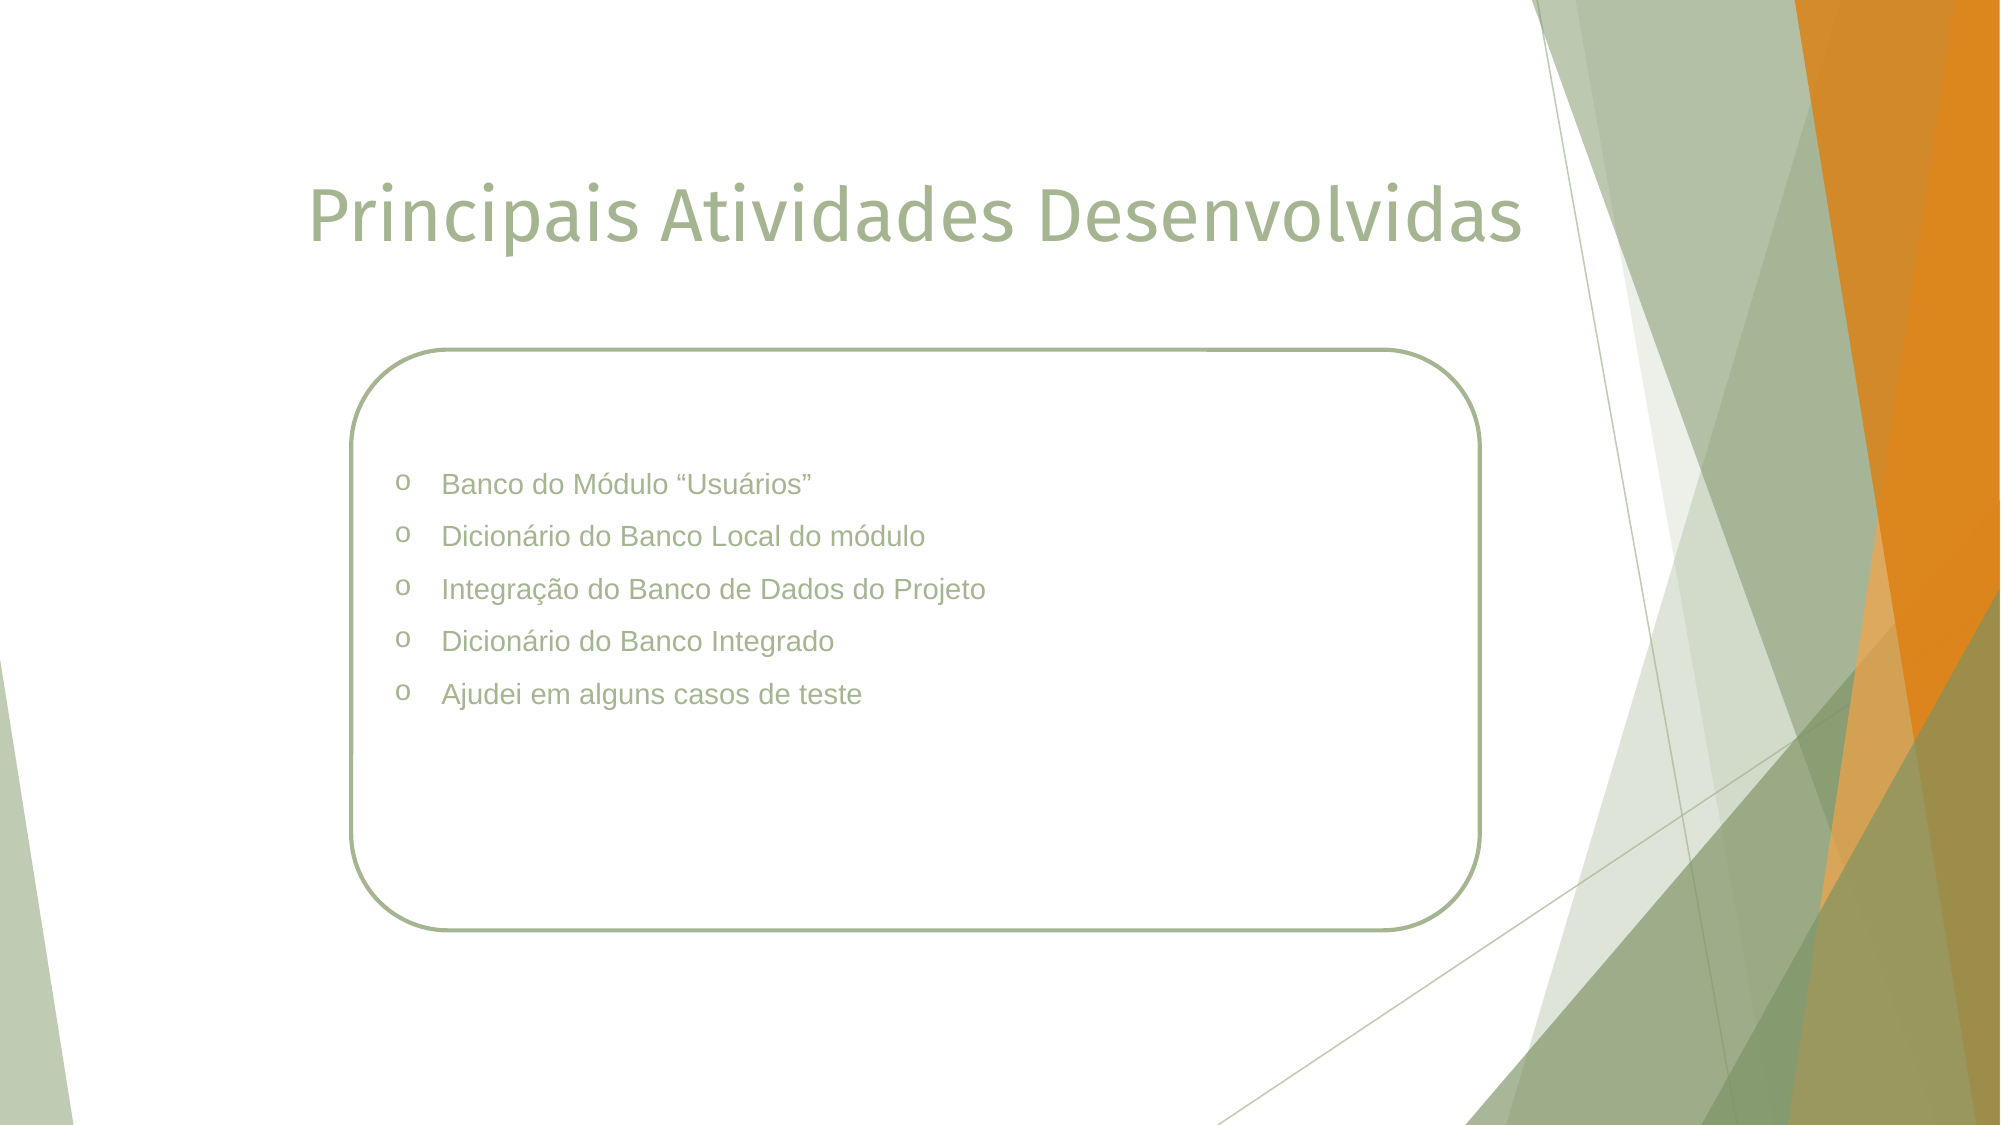

# Principais Atividades Desenvolvidas

Banco do Módulo “Usuários”
Dicionário do Banco Local do módulo
Integração do Banco de Dados do Projeto
Dicionário do Banco Integrado
Ajudei em alguns casos de teste